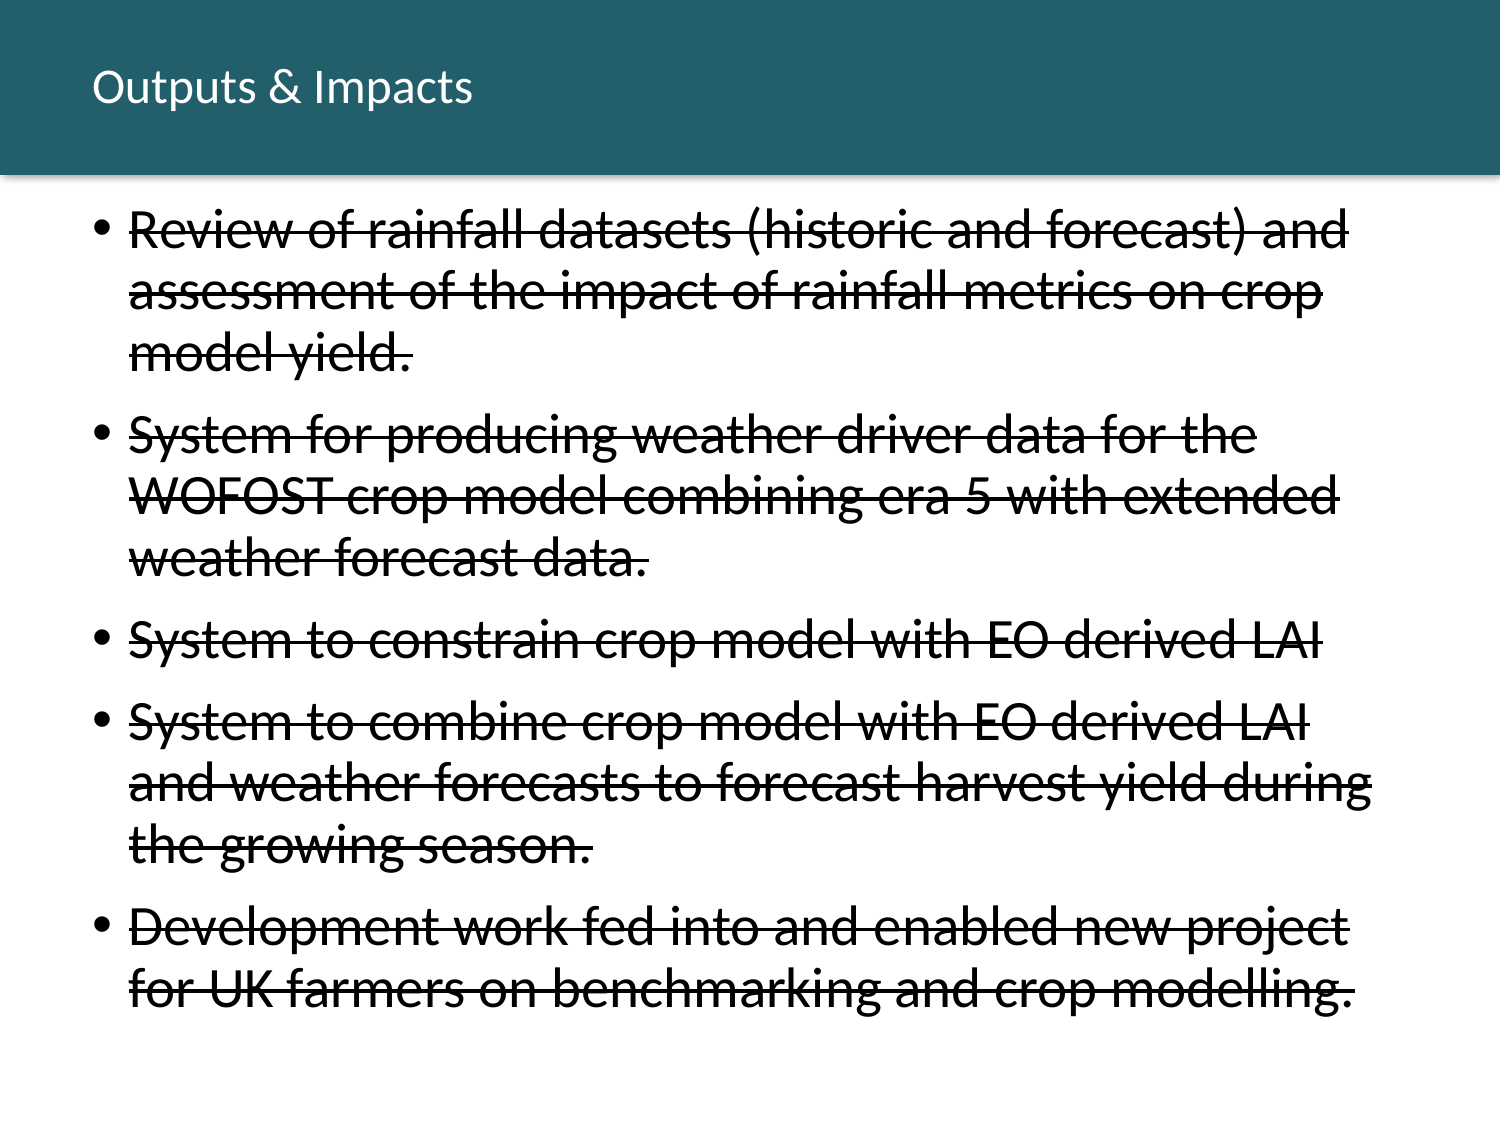

Outputs & Impacts
Review of rainfall datasets (historic and forecast) and assessment of the impact of rainfall metrics on crop model yield.
System for producing weather driver data for the WOFOST crop model combining era 5 with extended weather forecast data.
System to constrain crop model with EO derived LAI
System to combine crop model with EO derived LAI and weather forecasts to forecast harvest yield during the growing season.
Development work fed into and enabled new project for UK farmers on benchmarking and crop modelling.